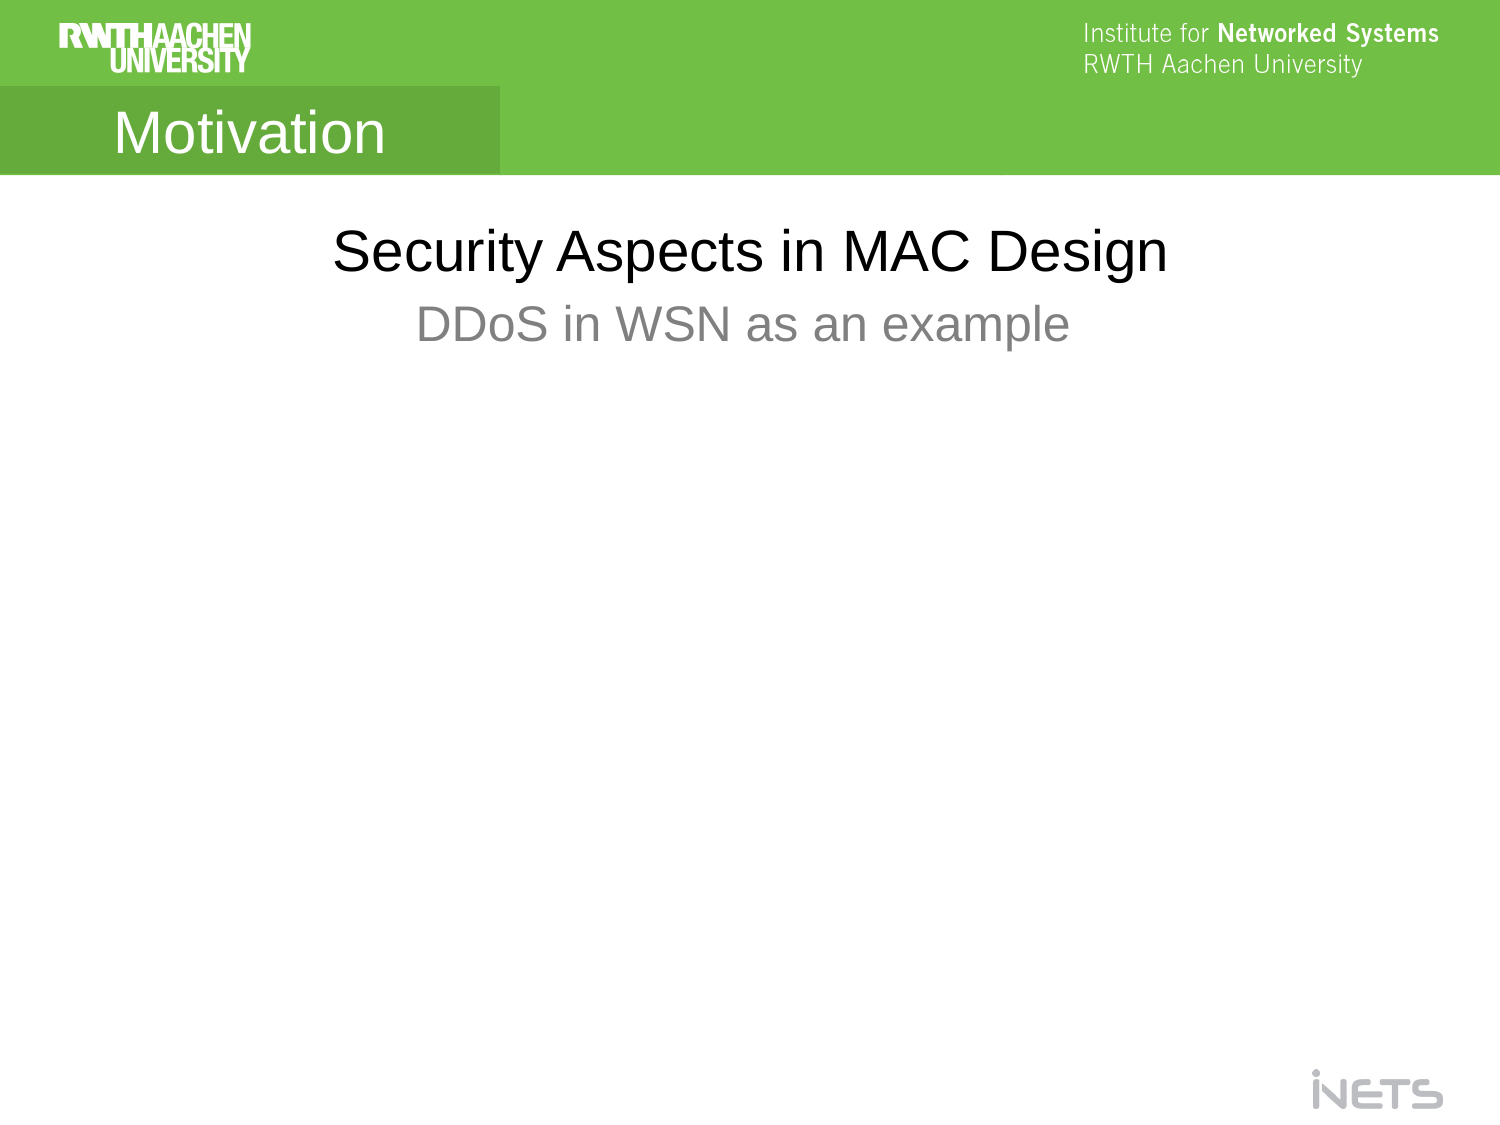

Motivation

# Motivation

Security Aspects in MAC Design
DDoS in WSN as an example